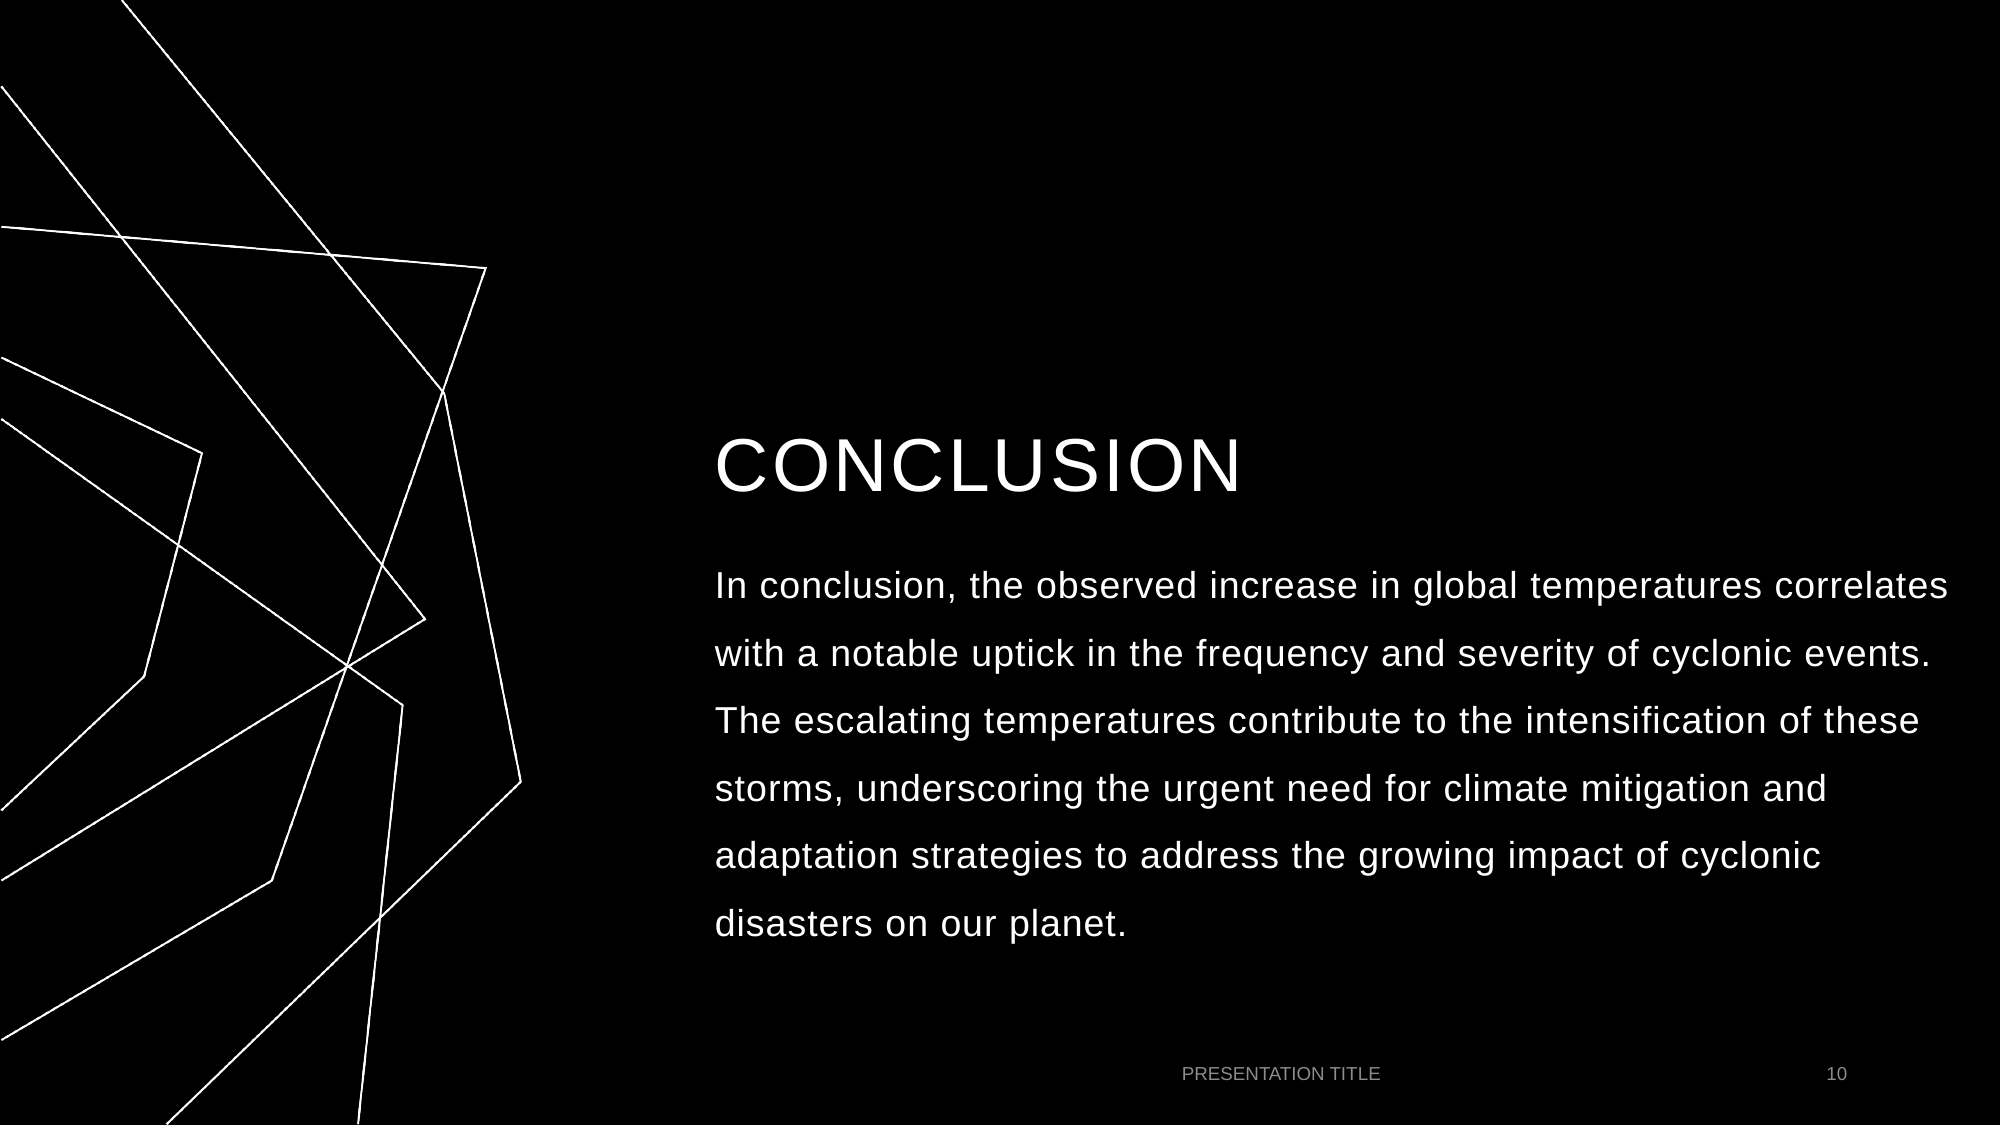

# Conclusion
In conclusion, the observed increase in global temperatures correlates with a notable uptick in the frequency and severity of cyclonic events. The escalating temperatures contribute to the intensification of these storms, underscoring the urgent need for climate mitigation and adaptation strategies to address the growing impact of cyclonic disasters on our planet.
PRESENTATION TITLE
10